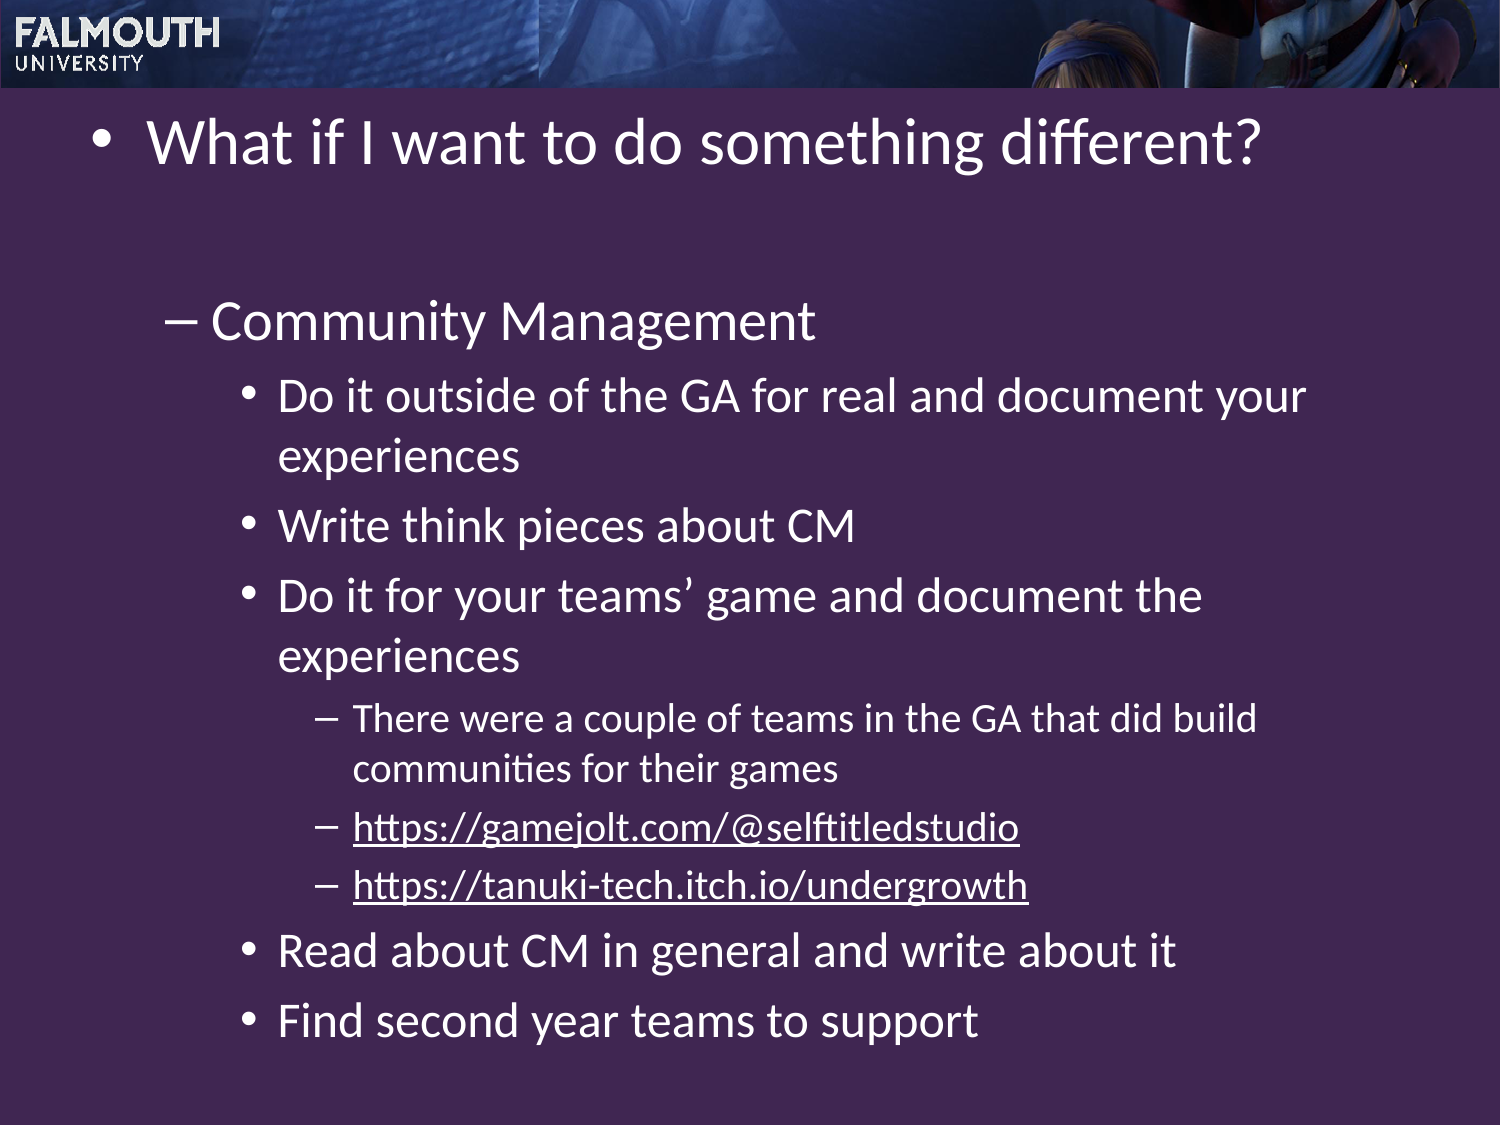

What if I want to do something different?

Community Management
Do it outside of the GA for real and document your experiences
Write think pieces about CM
Do it for your teams’ game and document the experiences
There were a couple of teams in the GA that did build communities for their games
https://gamejolt.com/@selftitledstudio
https://tanuki-tech.itch.io/undergrowth
Read about CM in general and write about it
Find second year teams to support